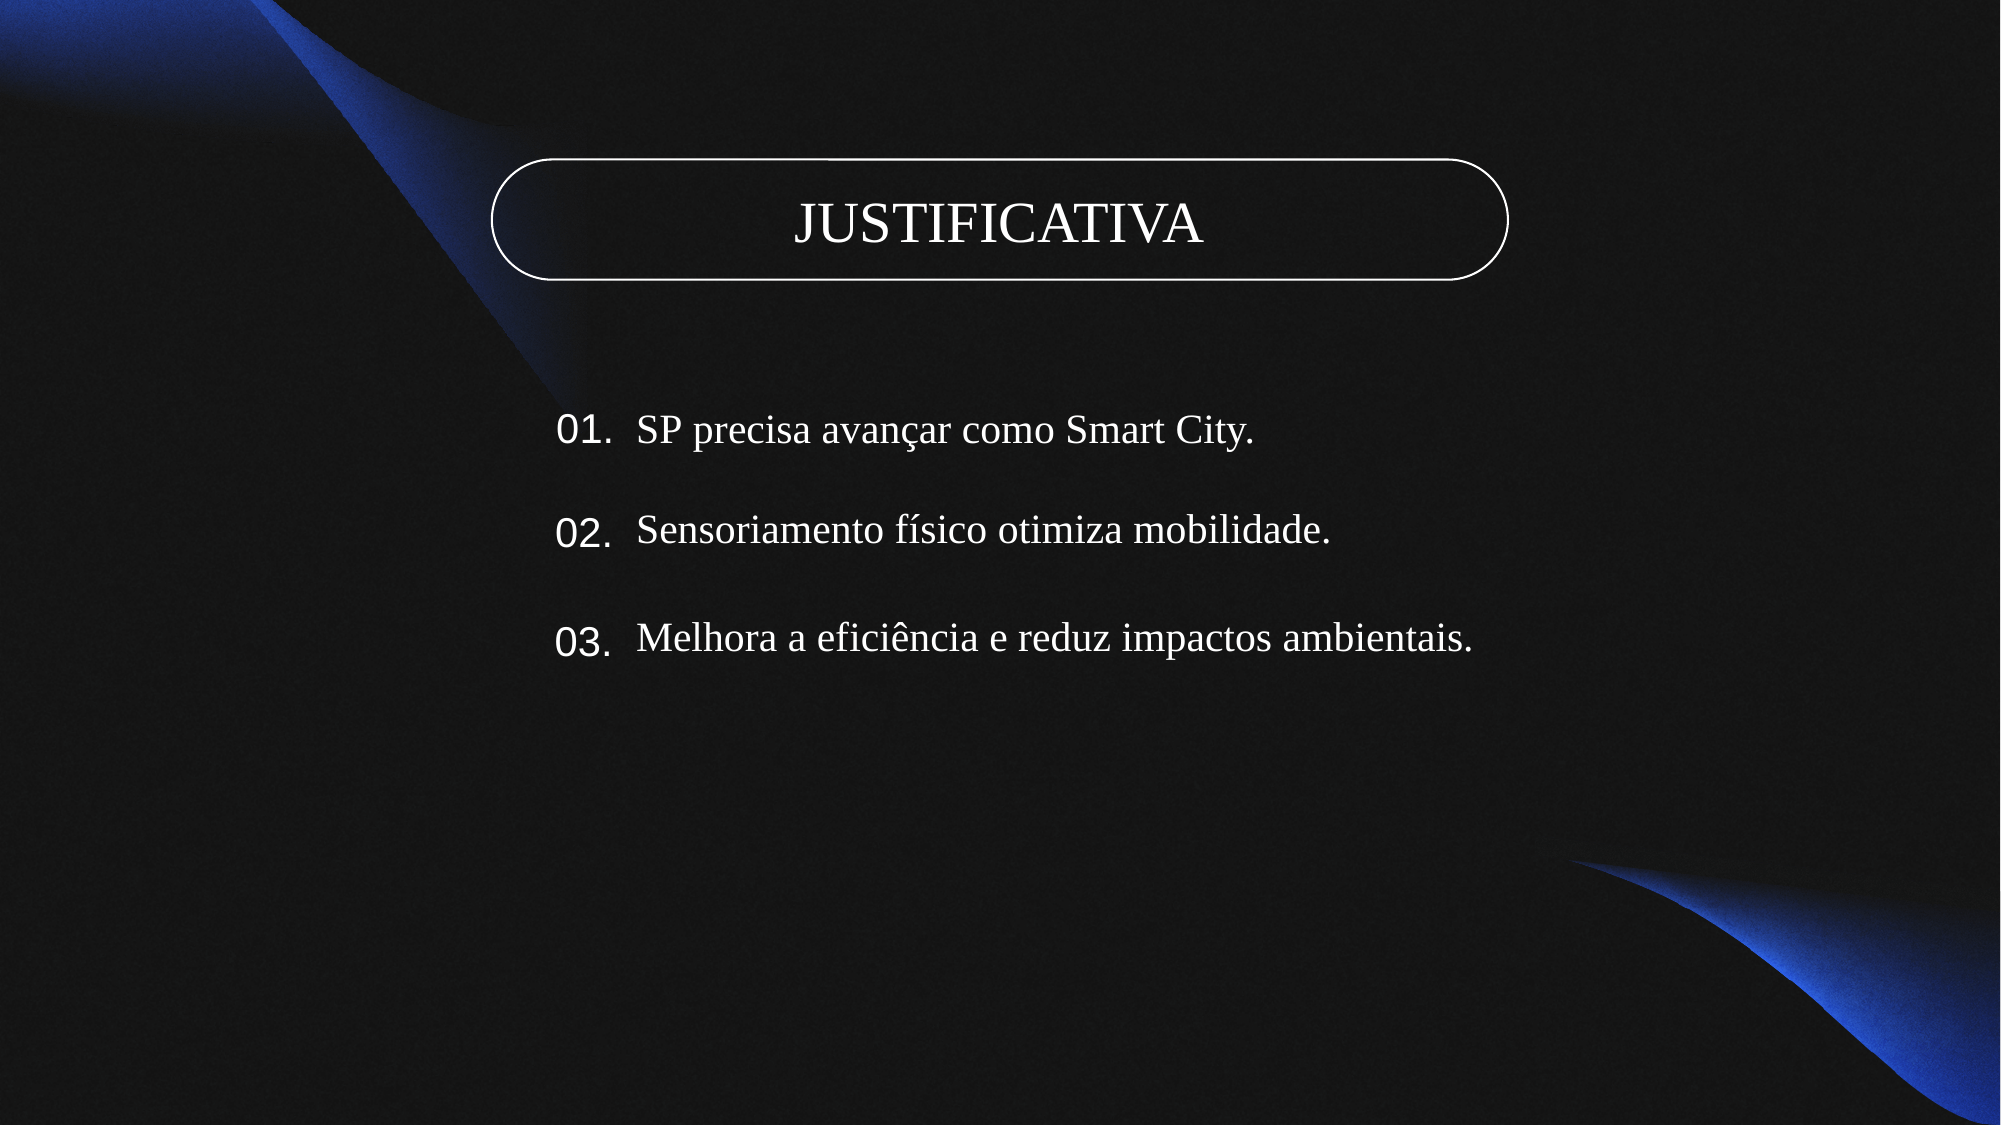

JUSTIFICATIVA
SP precisa avançar como Smart City.

Sensoriamento físico otimiza mobilidade.

Melhora a eficiência e reduz impactos ambientais.

01.
02.
03.